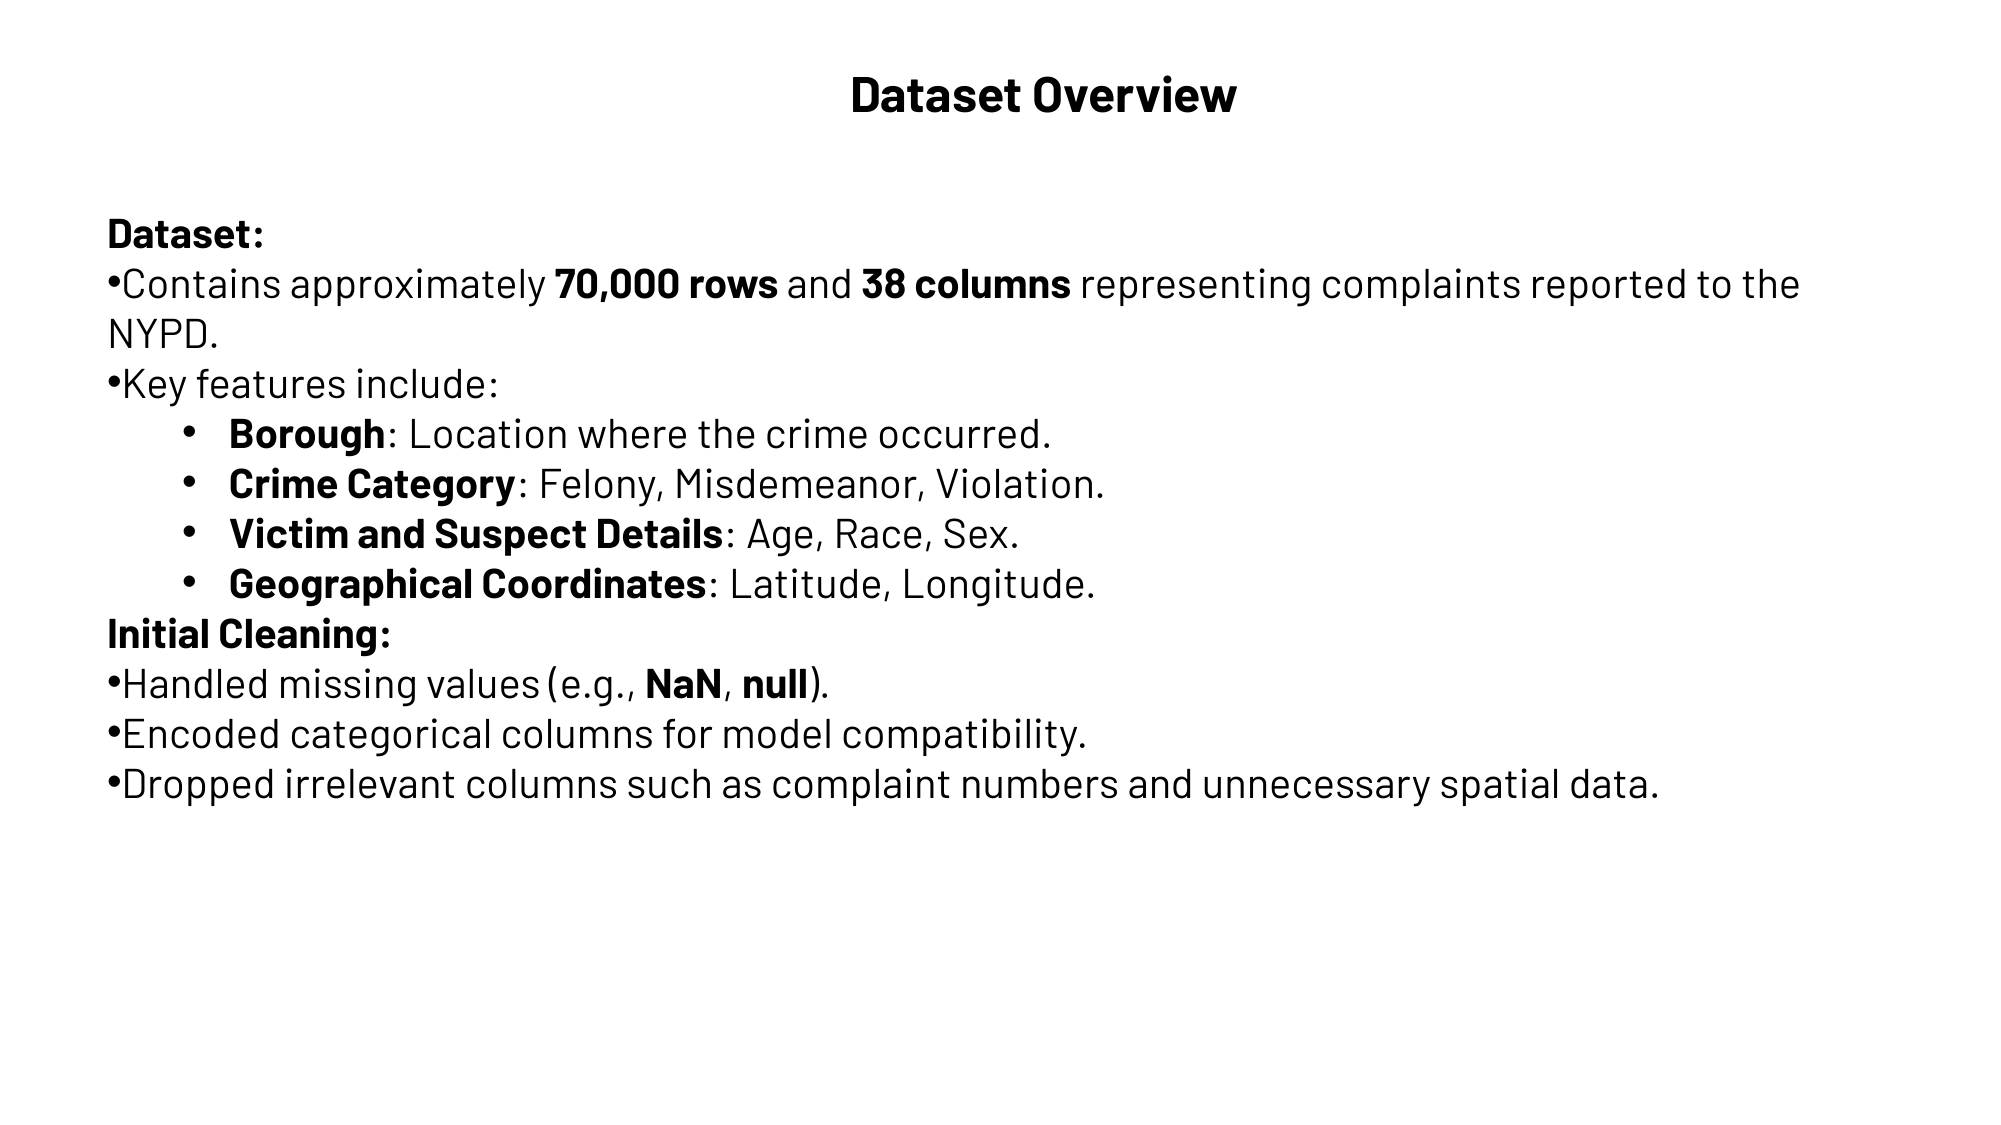

Dataset Overview
Dataset:
Contains approximately 70,000 rows and 38 columns representing complaints reported to the NYPD.
Key features include:
Borough: Location where the crime occurred.
Crime Category: Felony, Misdemeanor, Violation.
Victim and Suspect Details: Age, Race, Sex.
Geographical Coordinates: Latitude, Longitude.
Initial Cleaning:
Handled missing values (e.g., NaN, null).
Encoded categorical columns for model compatibility.
Dropped irrelevant columns such as complaint numbers and unnecessary spatial data.